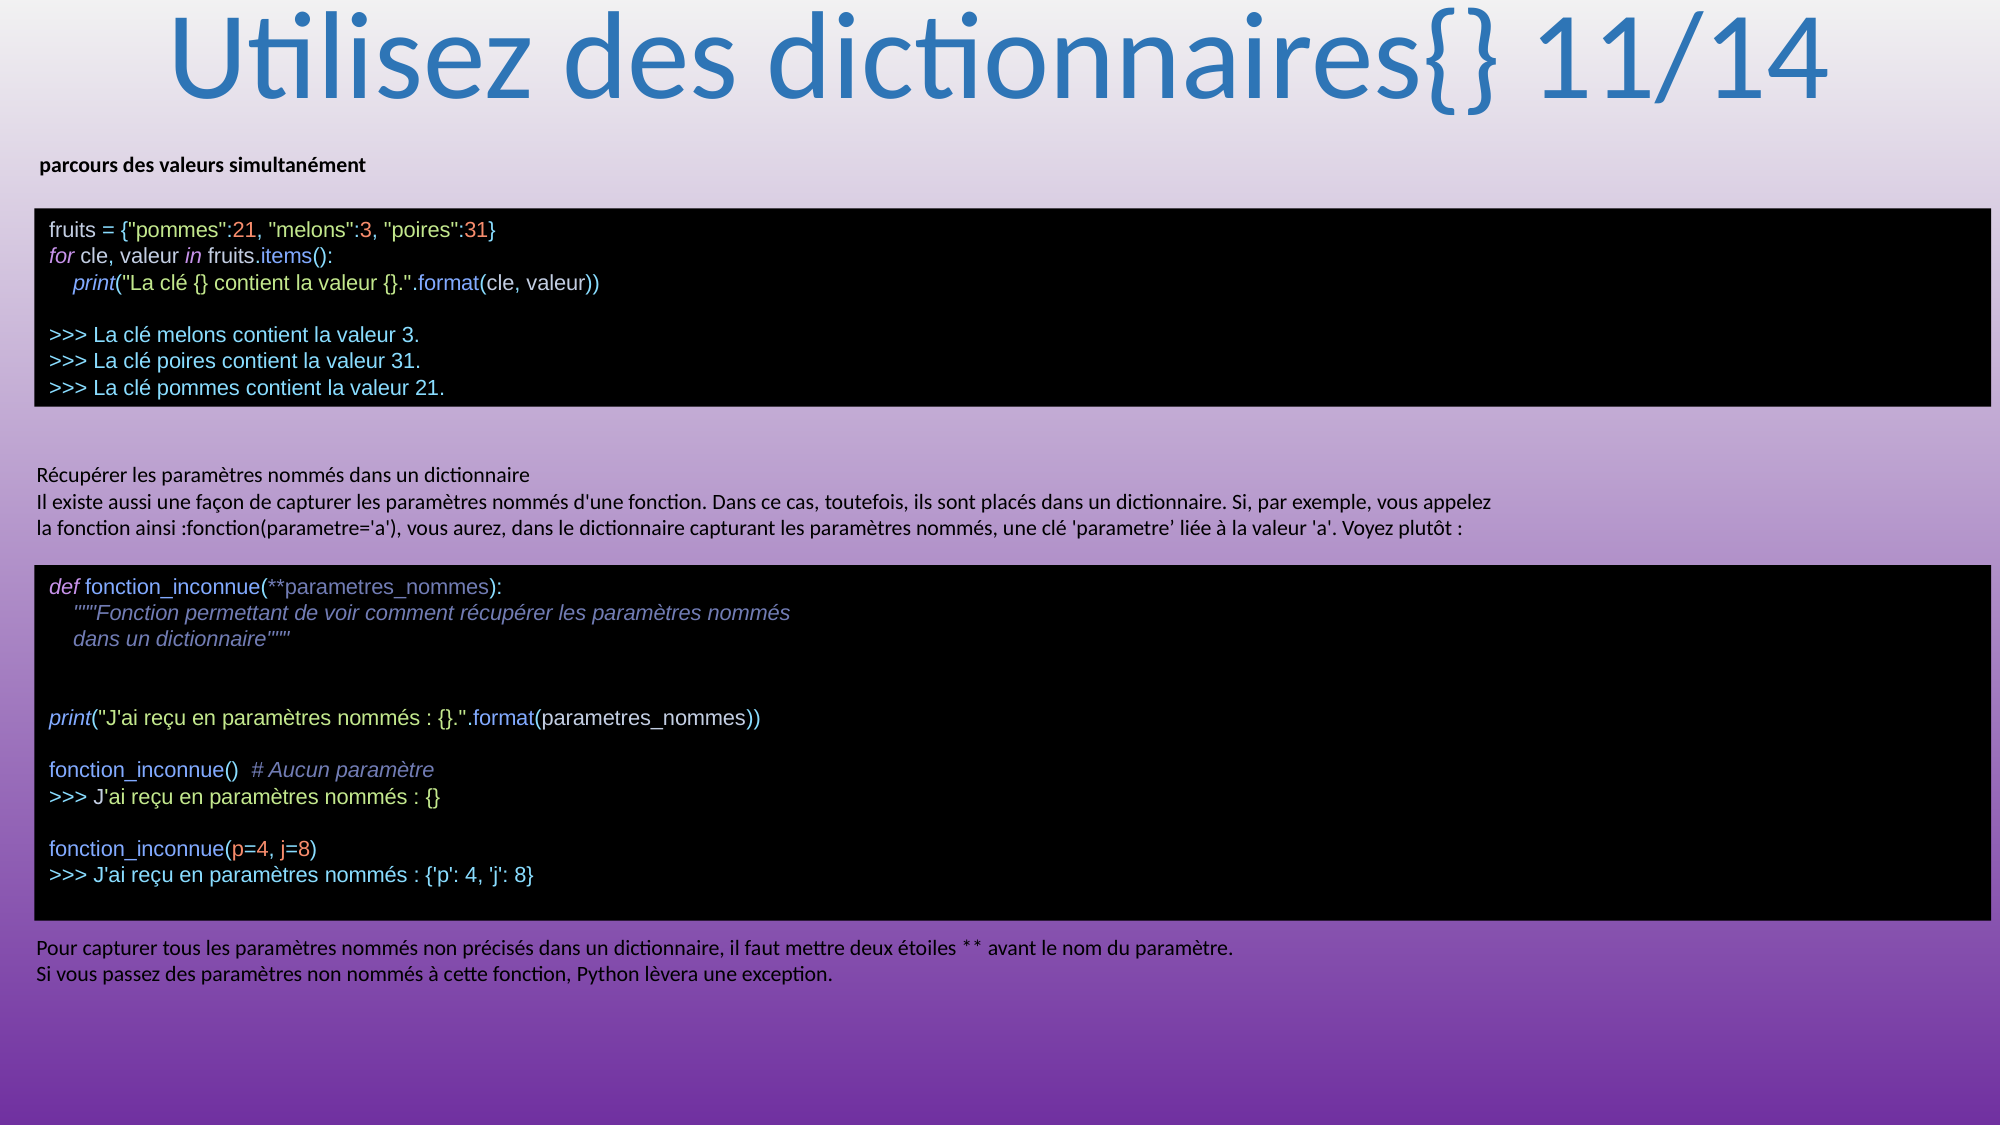

# Utilisez des dictionnaires{} 11/14
parcours des valeurs simultanément
fruits = {"pommes":21, "melons":3, "poires":31}
for cle, valeur in fruits.items():
    print("La clé {} contient la valeur {}.".format(cle, valeur))
>>> La clé melons contient la valeur 3.
>>> La clé poires contient la valeur 31.
>>> La clé pommes contient la valeur 21.
Récupérer les paramètres nommés dans un dictionnaire
Il existe aussi une façon de capturer les paramètres nommés d'une fonction. Dans ce cas, toutefois, ils sont placés dans un dictionnaire. Si, par exemple, vous appelez
la fonction ainsi :fonction(parametre='a'), vous aurez, dans le dictionnaire capturant les paramètres nommés, une clé 'parametre’ liée à la valeur 'a'. Voyez plutôt :
def fonction_inconnue(**parametres_nommes):
    """Fonction permettant de voir comment récupérer les paramètres nommés
    dans un dictionnaire"""
print("J'ai reçu en paramètres nommés : {}.".format(parametres_nommes))
fonction_inconnue()  # Aucun paramètre
>>> J'ai reçu en paramètres nommés : {}
fonction_inconnue(p=4, j=8)
>>> J'ai reçu en paramètres nommés : {'p': 4, 'j': 8}

Pour capturer tous les paramètres nommés non précisés dans un dictionnaire, il faut mettre deux étoiles ** avant le nom du paramètre.
Si vous passez des paramètres non nommés à cette fonction, Python lèvera une exception.

124